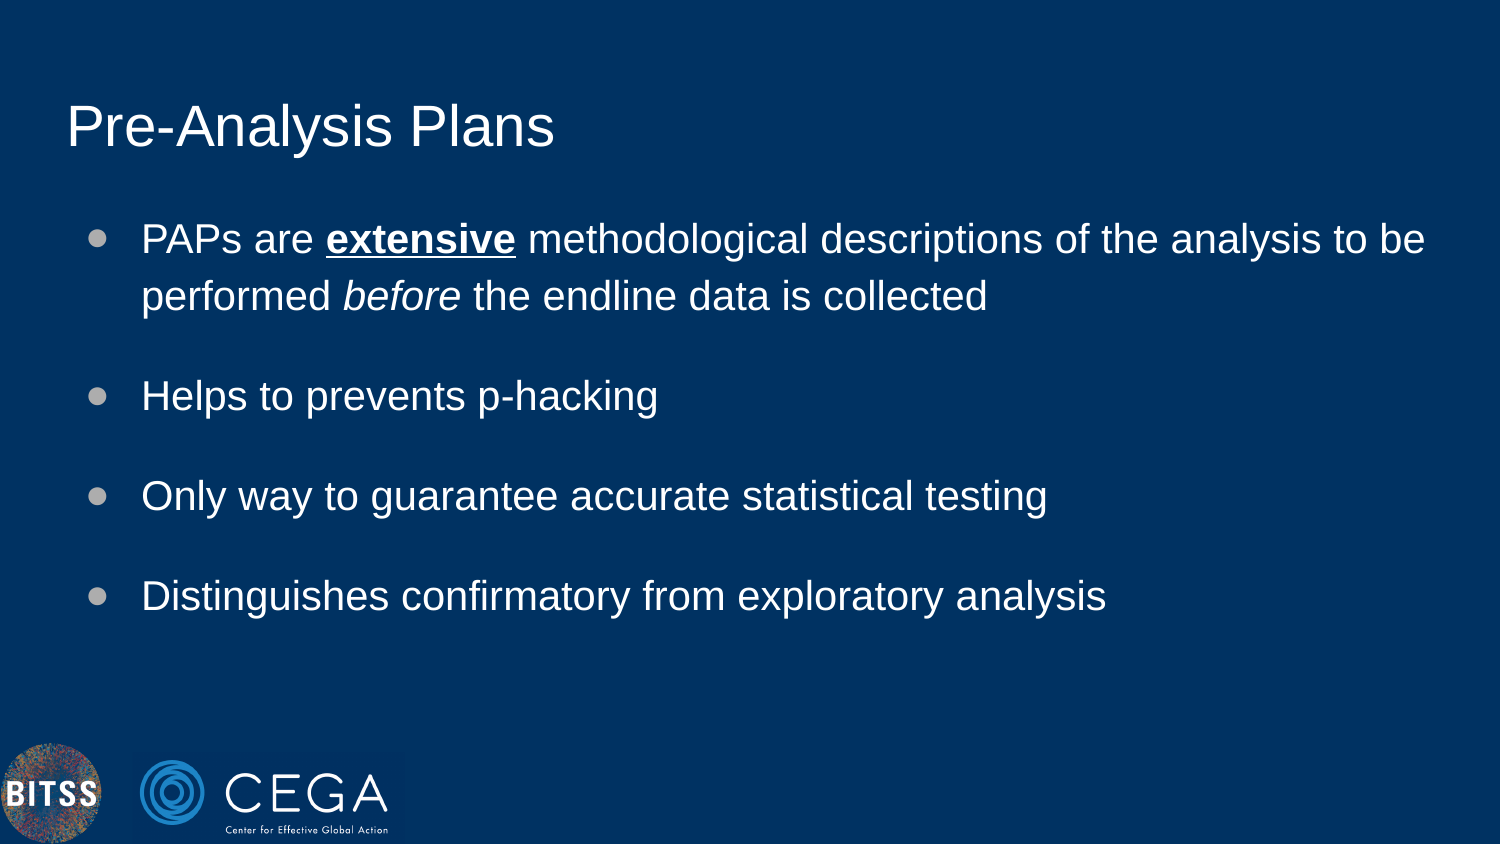

# Pre-Analysis Plans
PAPs are extensive methodological descriptions of the analysis to be performed before the endline data is collected
Helps to prevents p-hacking
Only way to guarantee accurate statistical testing
Distinguishes confirmatory from exploratory analysis